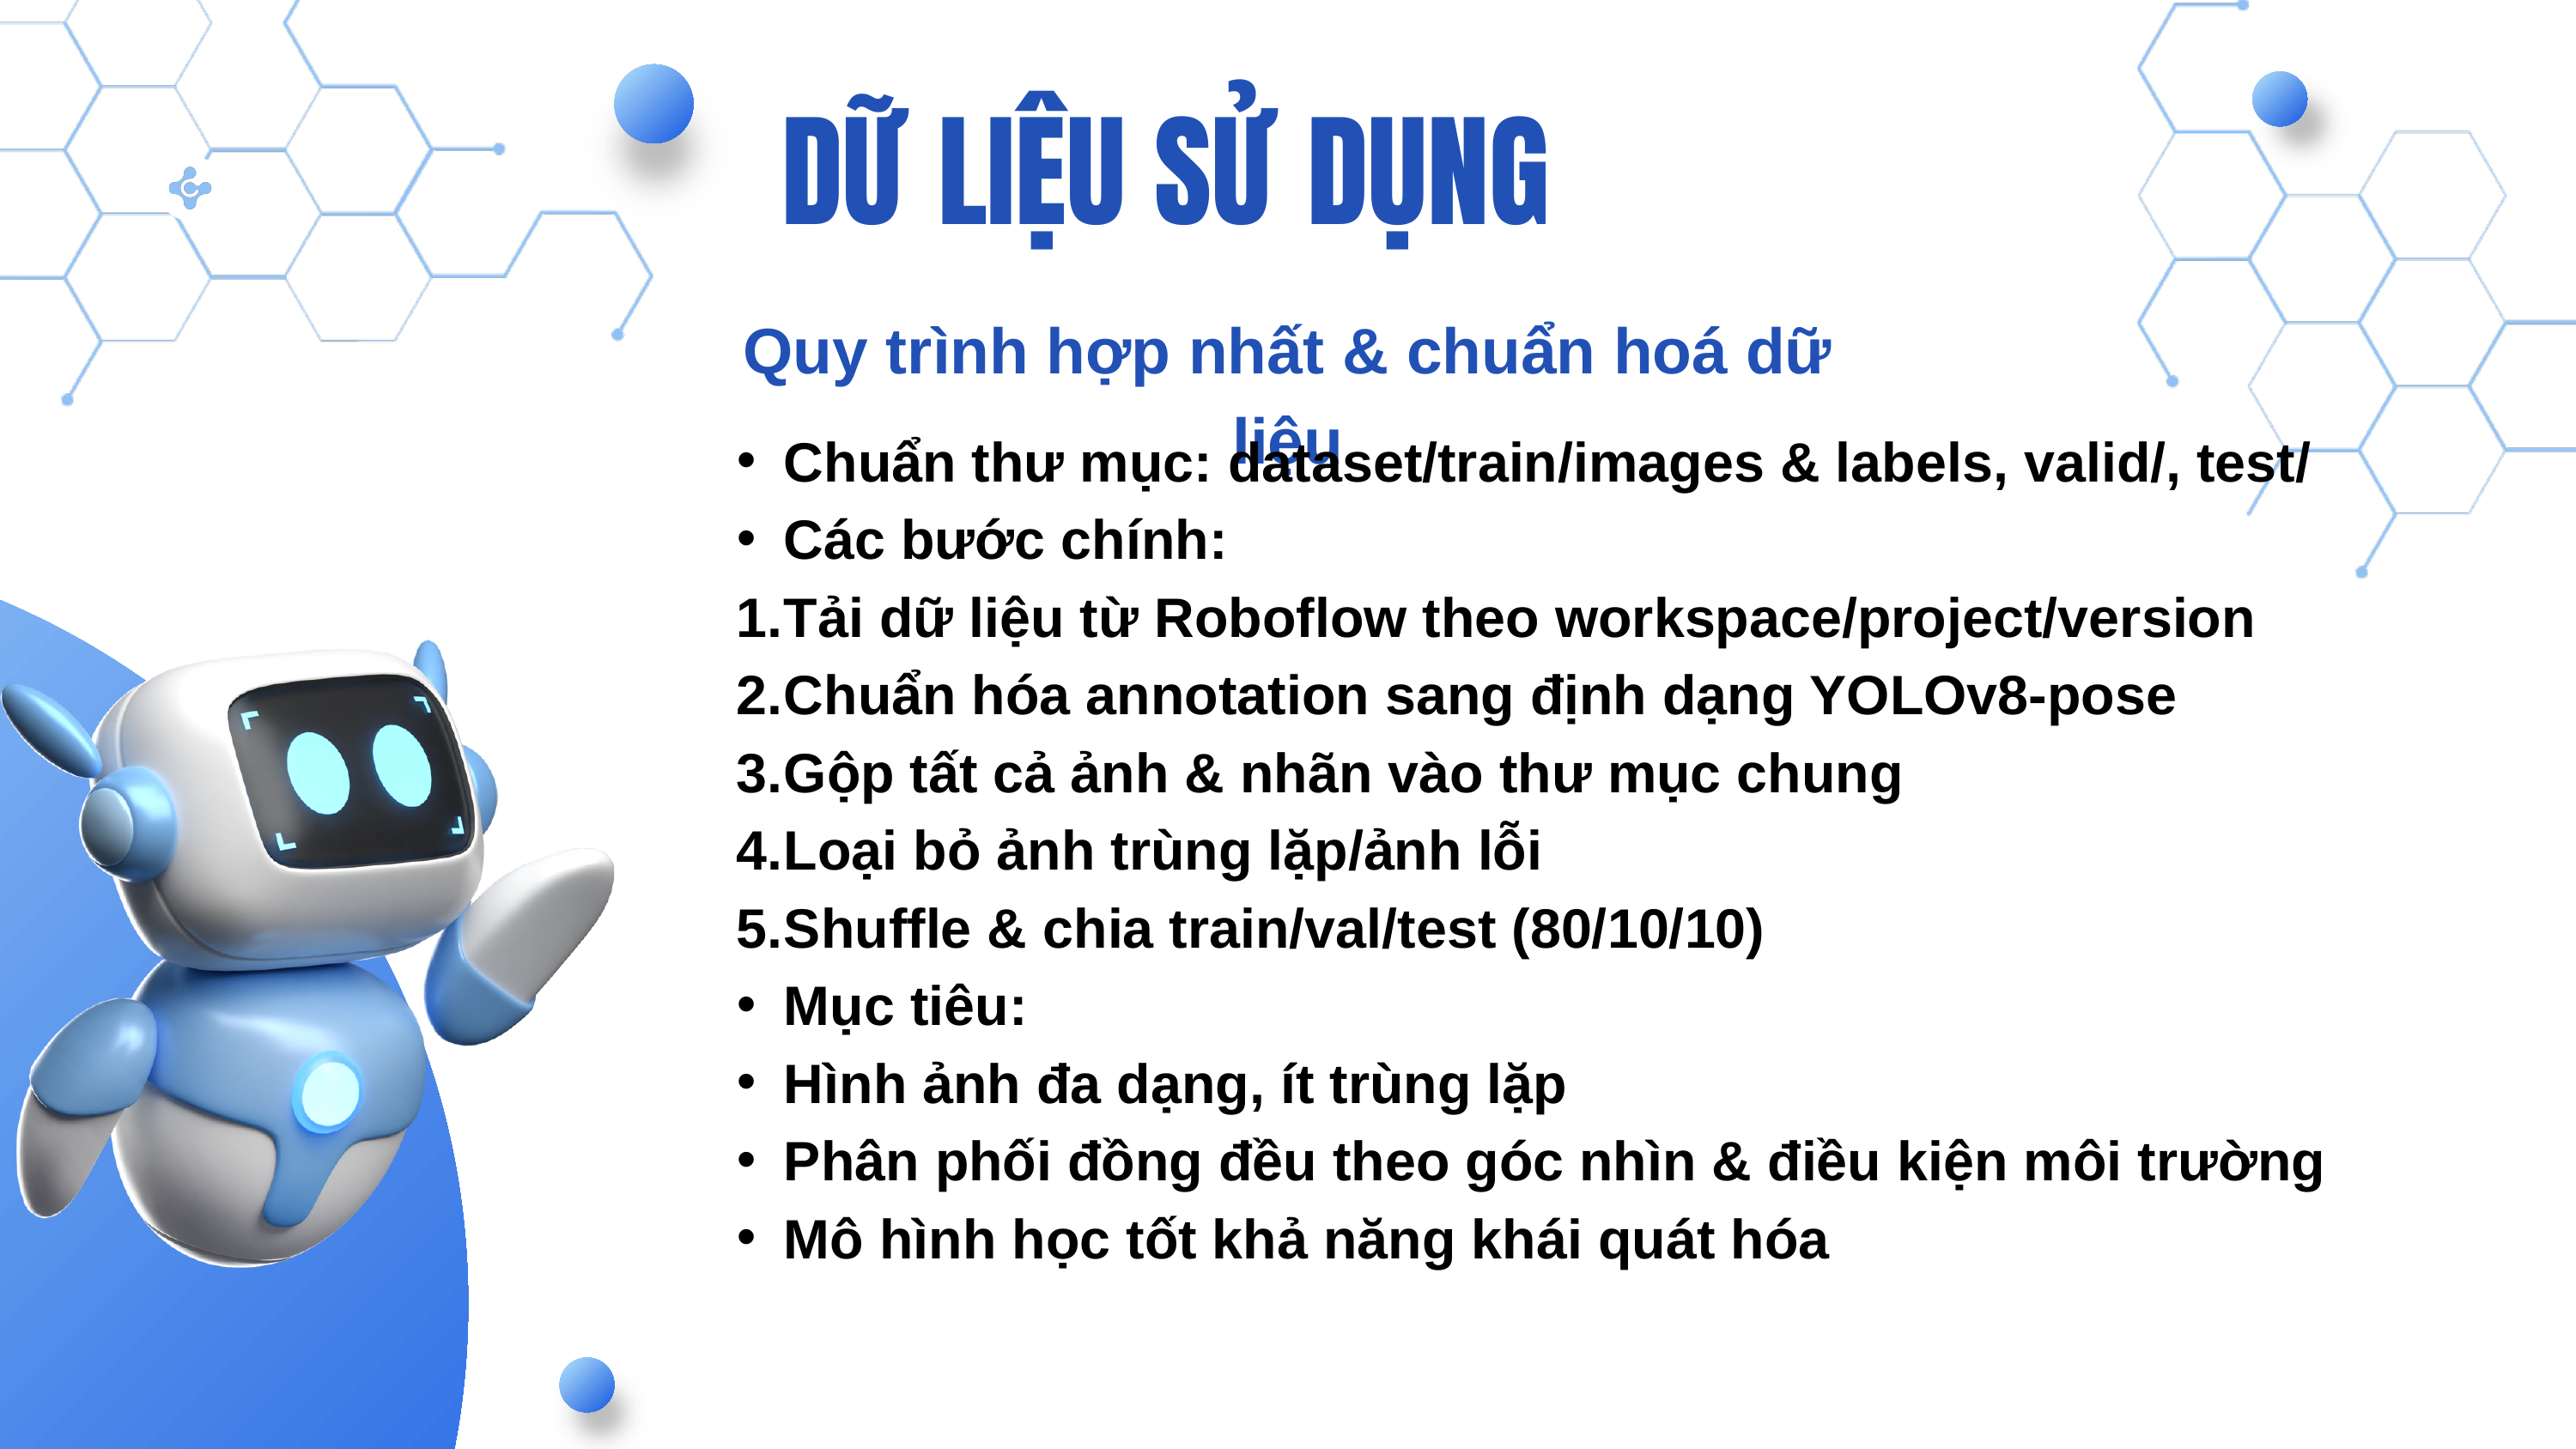

DỮ LIỆU SỬ DỤNG

Quy trình hợp nhất & chuẩn hoá dữ liệu
Chuẩn thư mục: dataset/train/images & labels, valid/, test/
Các bước chính:
Tải dữ liệu từ Roboflow theo workspace/project/version
Chuẩn hóa annotation sang định dạng YOLOv8-pose
Gộp tất cả ảnh & nhãn vào thư mục chung
Loại bỏ ảnh trùng lặp/ảnh lỗi
Shuffle & chia train/val/test (80/10/10)
Mục tiêu:
Hình ảnh đa dạng, ít trùng lặp
Phân phối đồng đều theo góc nhìn & điều kiện môi trường
Mô hình học tốt khả năng khái quát hóa